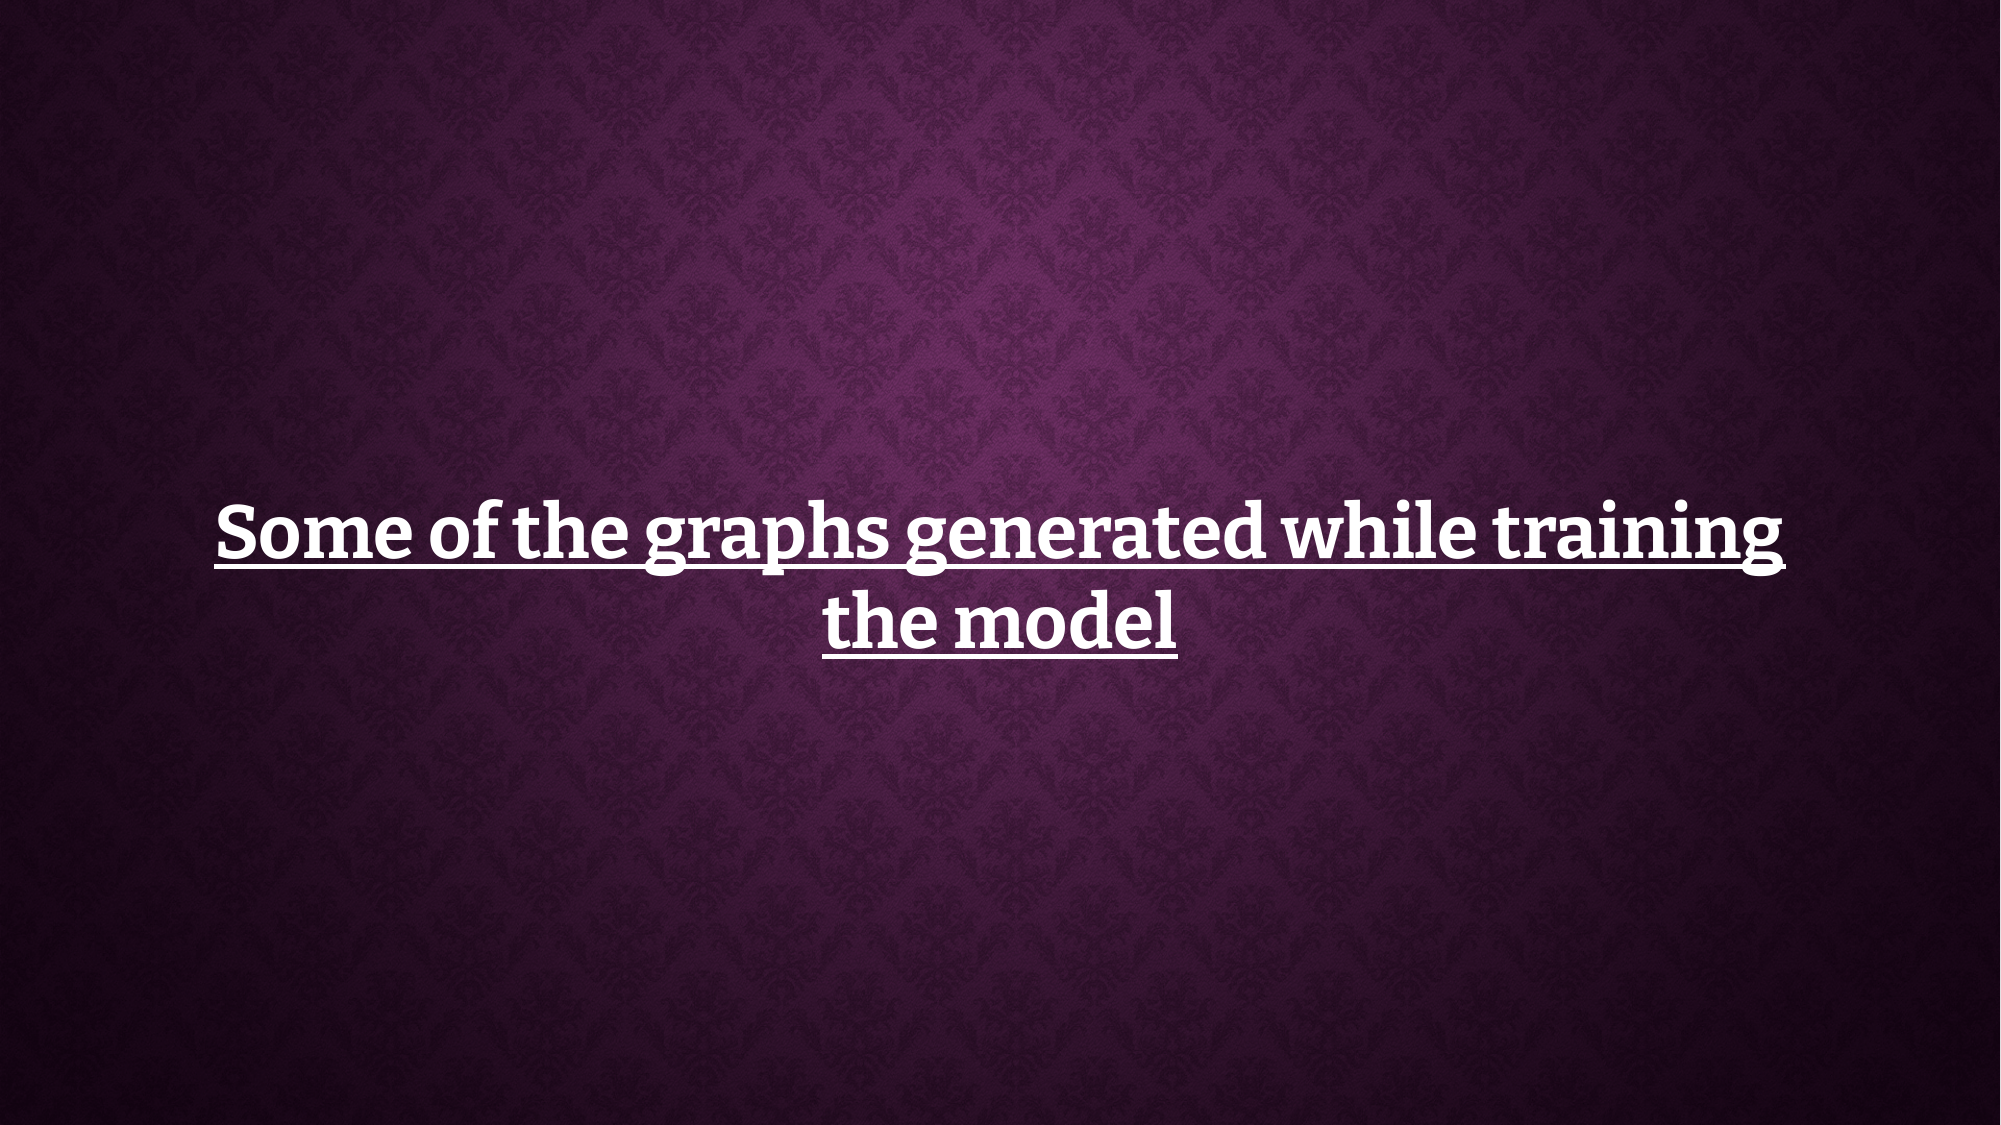

Some of the graphs generated while training the model